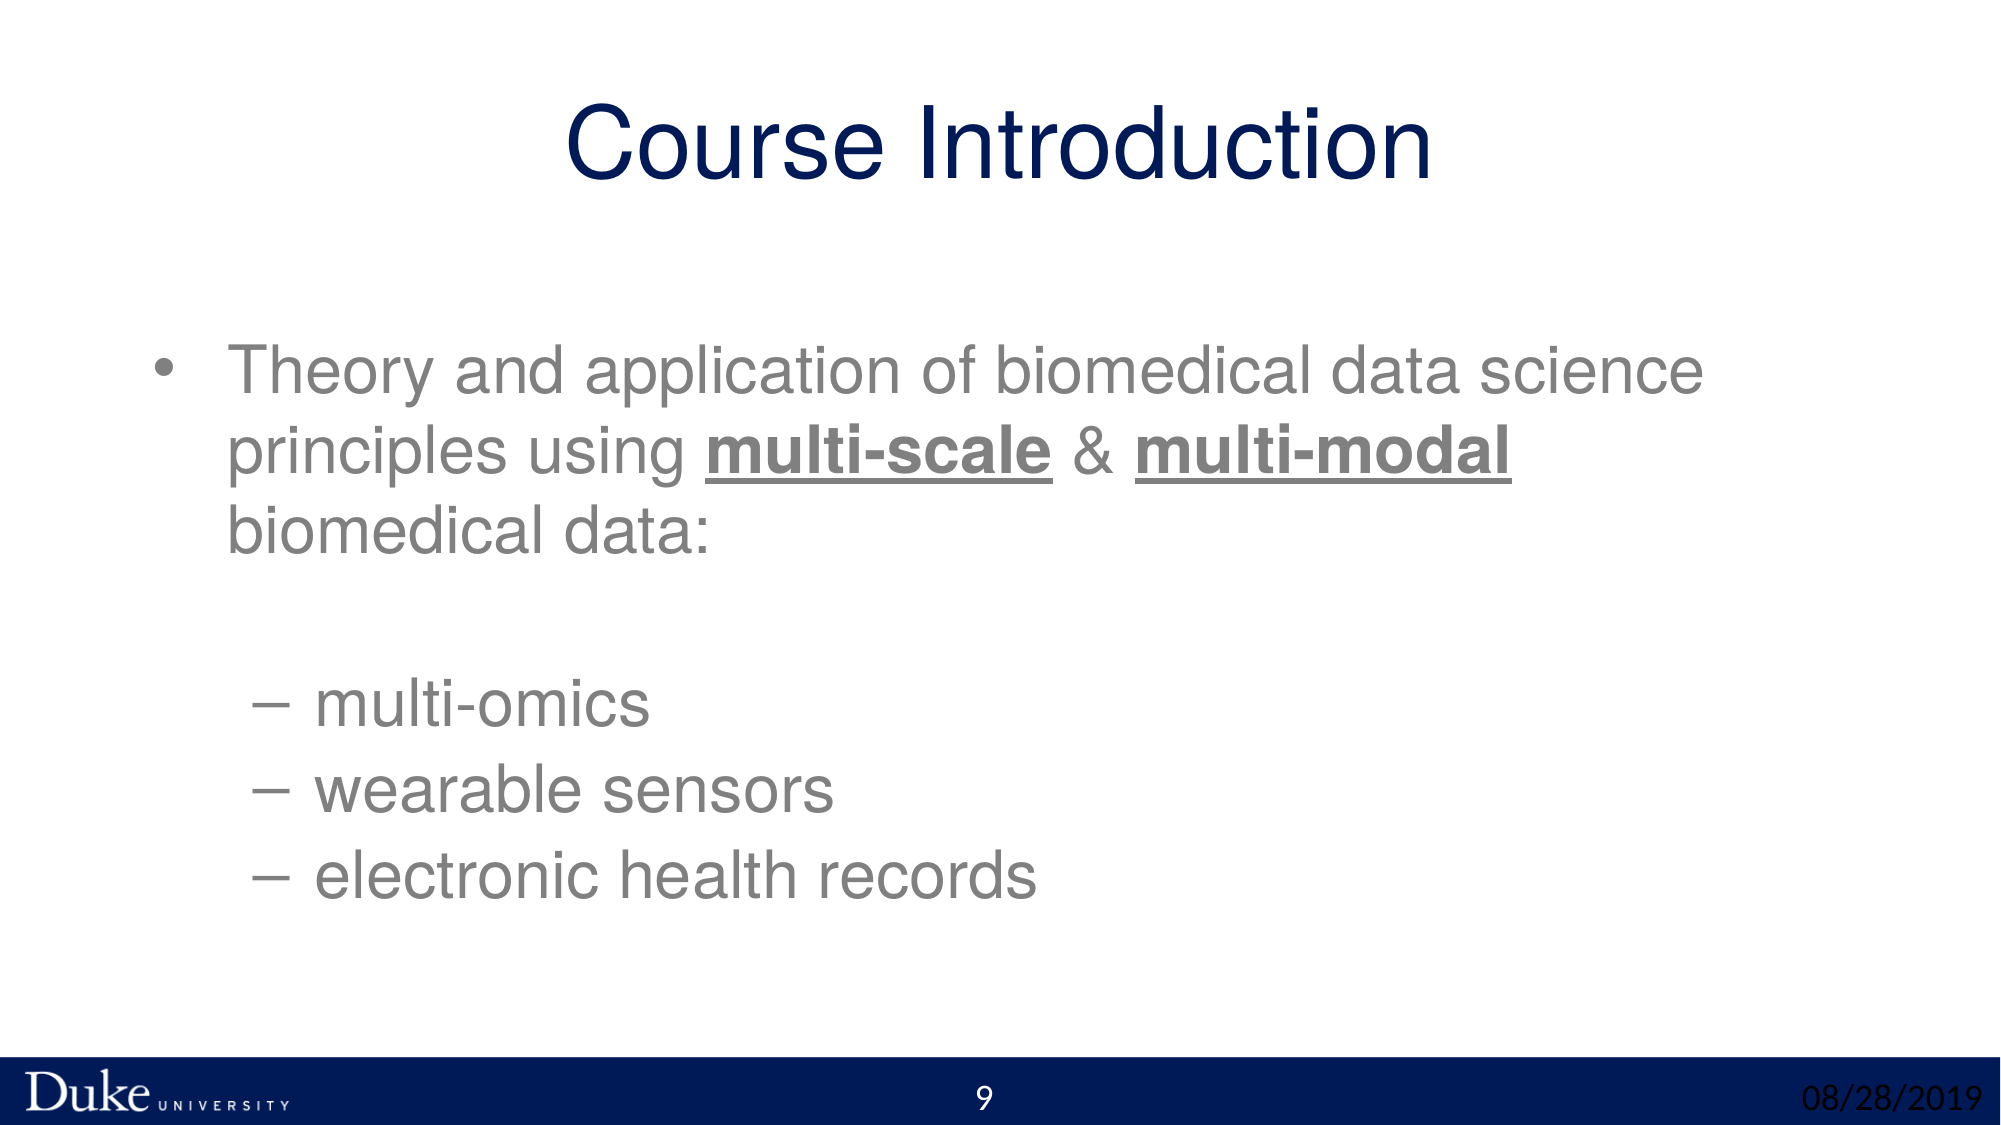

# Course Introduction

Theory and application of biomedical data science principles using multi-scale & multi-modal biomedical data:

multi-omics
wearable sensors
electronic health records

9
08/28/2019